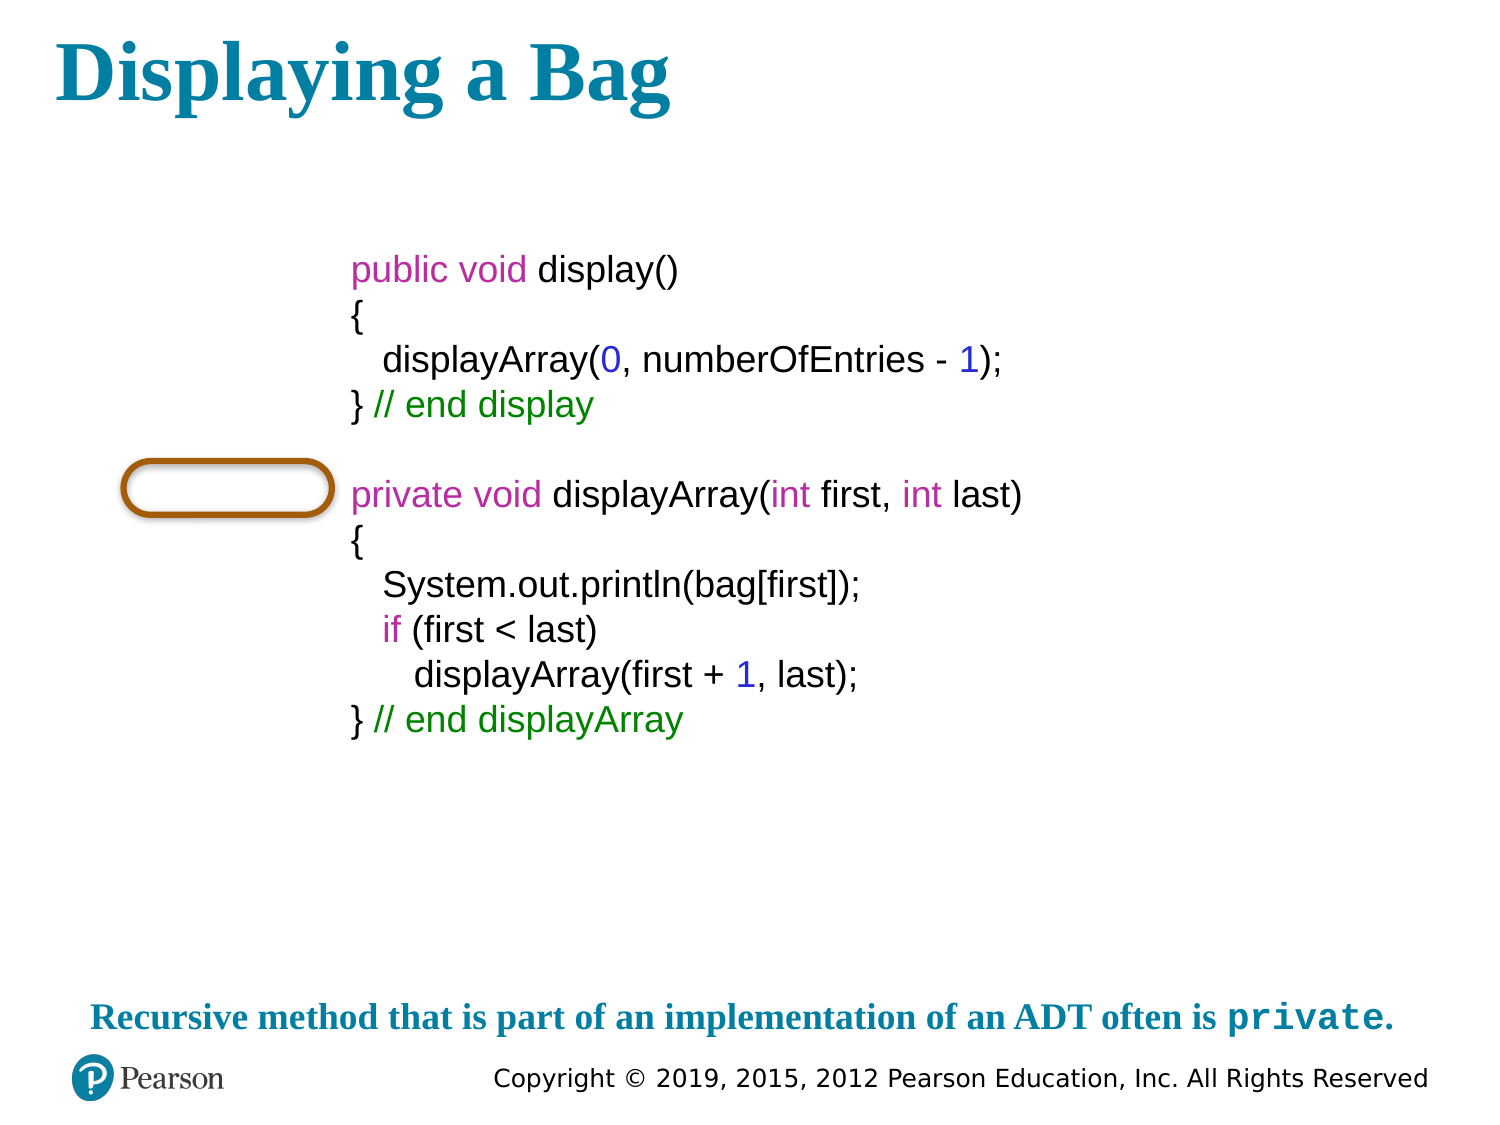

# Displaying a Bag
public void display()
{
   displayArray(0, numberOfEntries - 1);
} // end display

private void displayArray(int first, int last)
{
   System.out.println(bag[first]);
   if (first < last)
      displayArray(first + 1, last);
} // end displayArray

Recursive method that is part of an implementation of an ADT often is private.